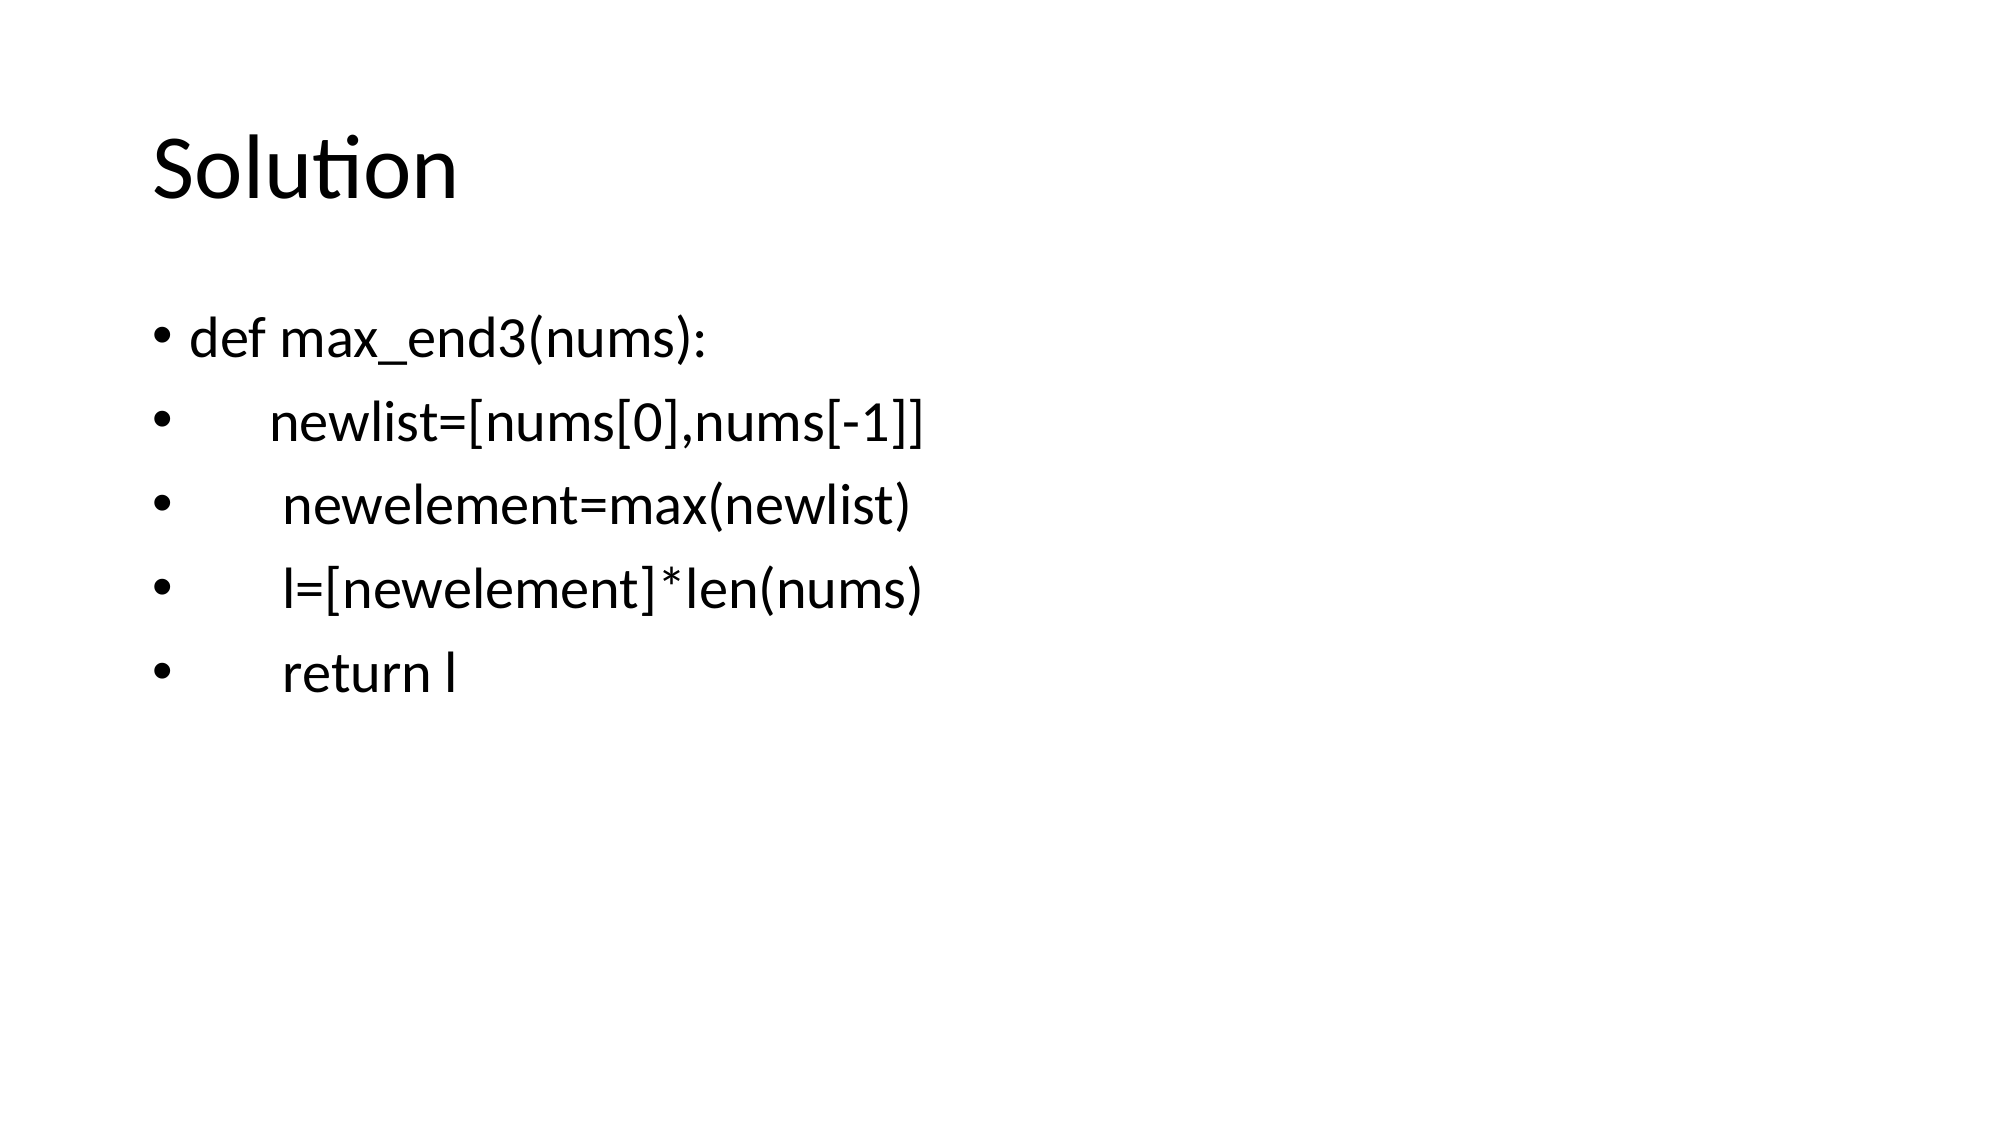

# Solution
def max_end3(nums):
      newlist=[nums[0],nums[-1]]
       newelement=max(newlist)
       l=[newelement]*len(nums)
       return l